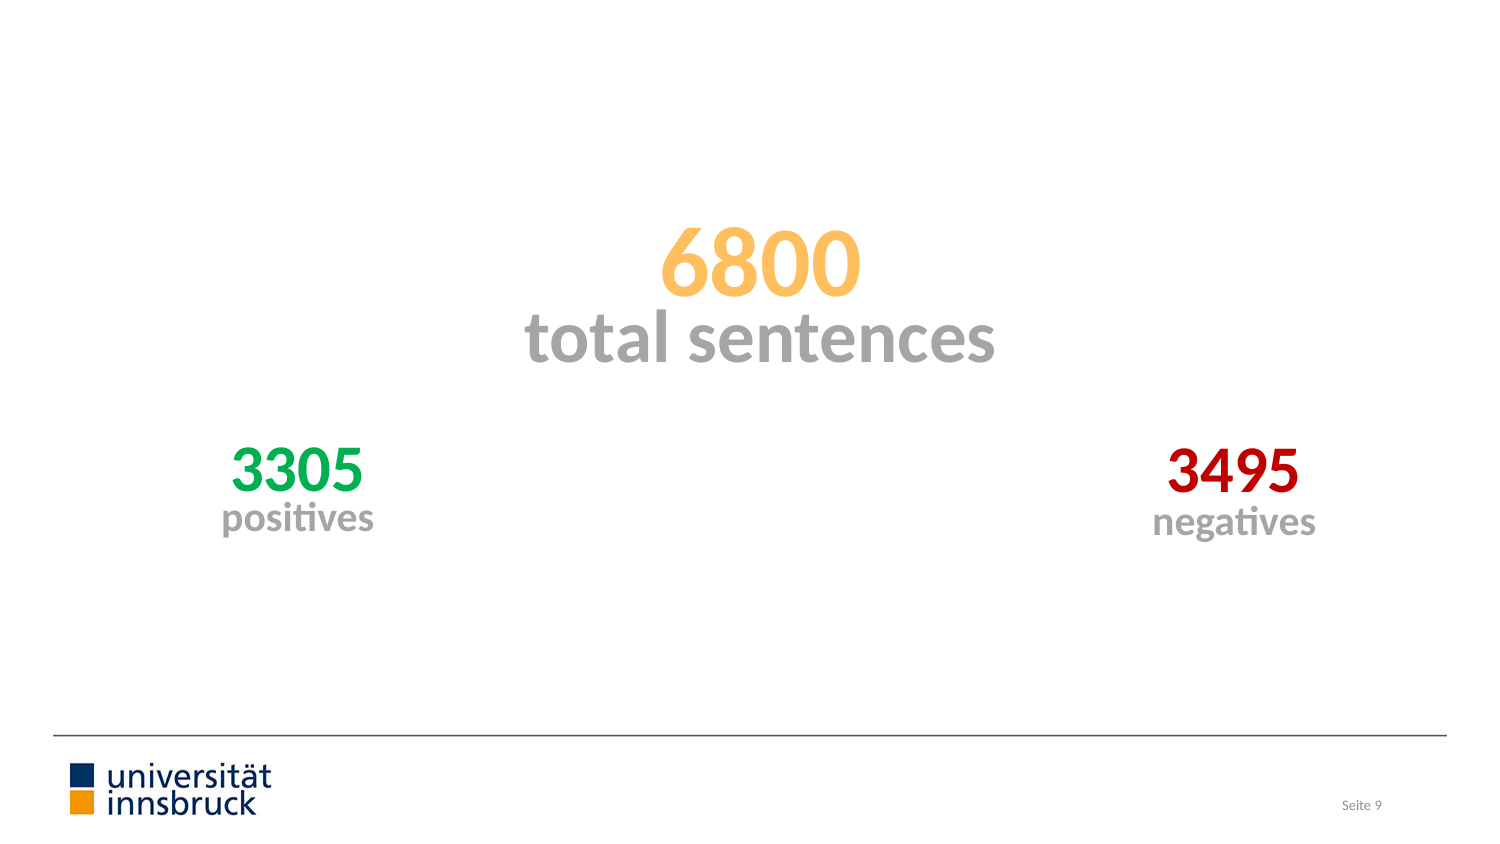

6800
total sentences
3305
3495
positives
negatives
Seite 9